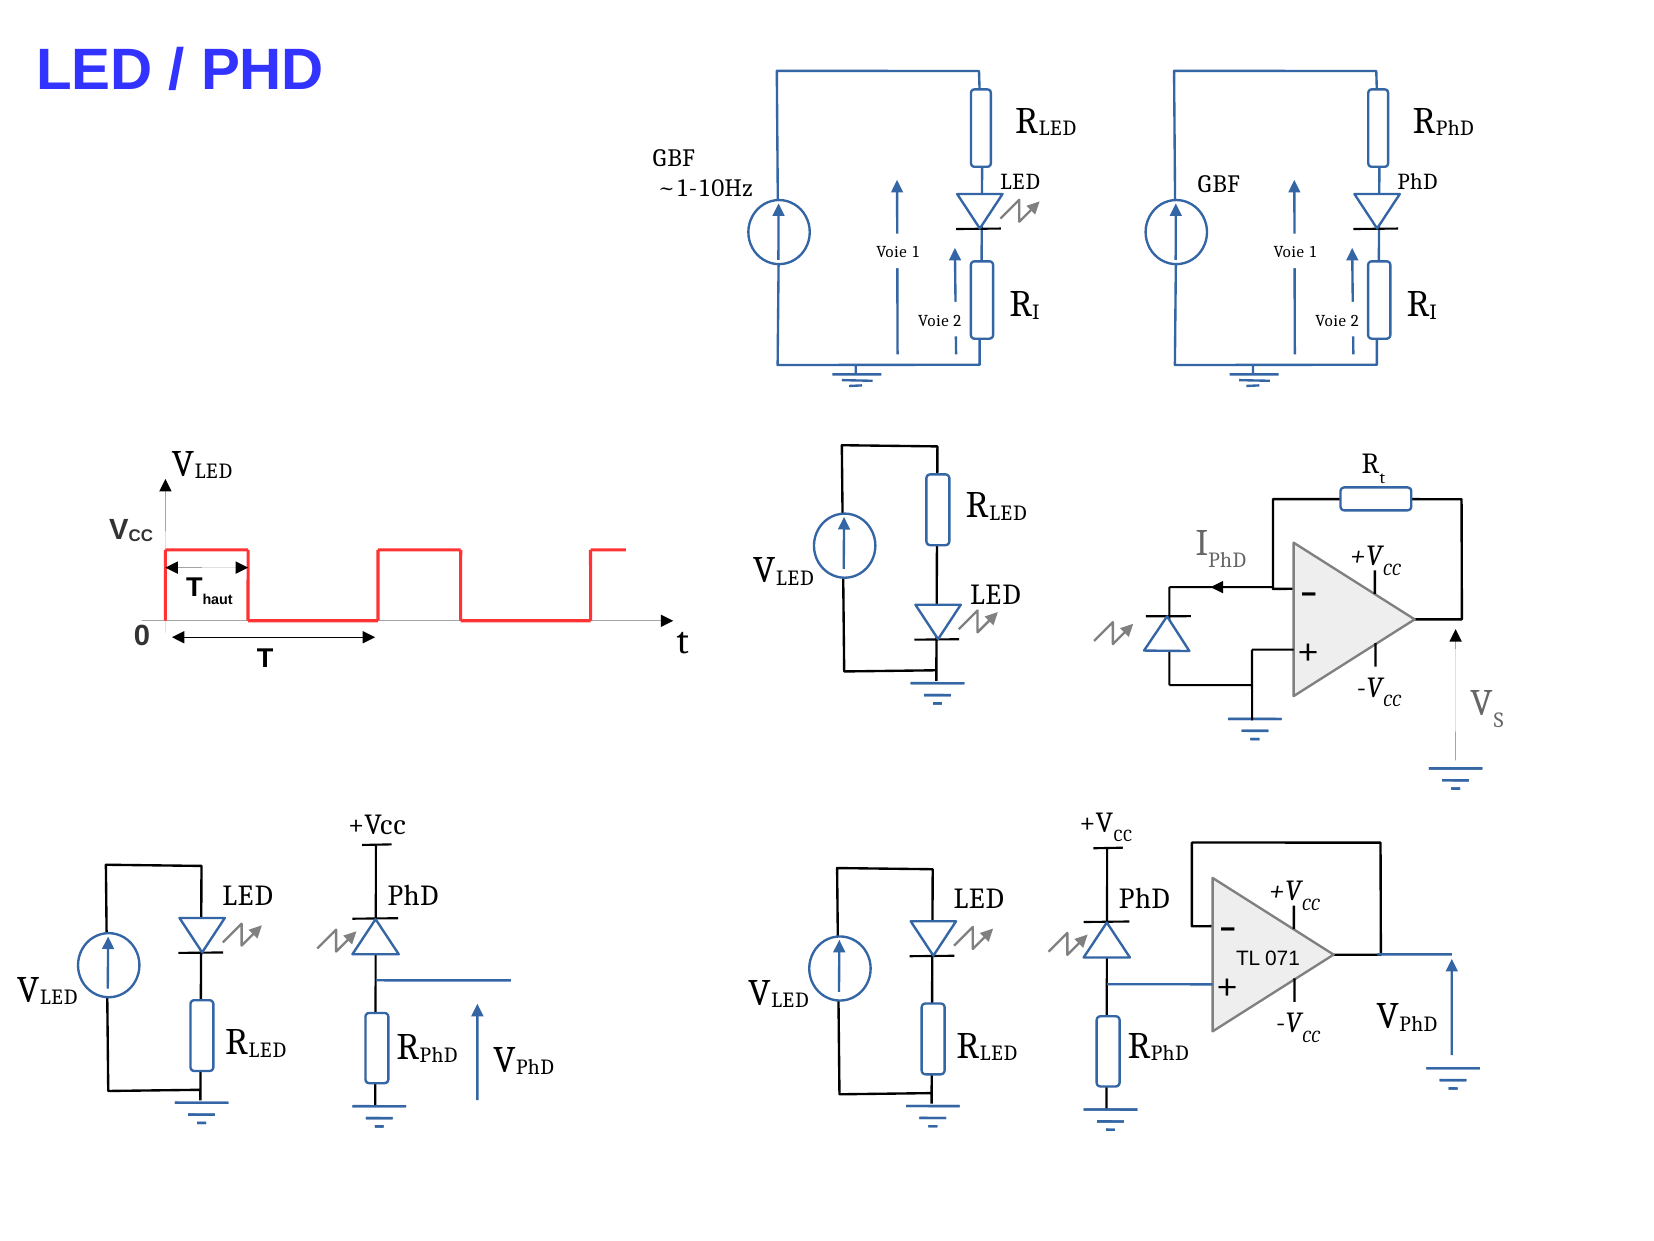

LED / PHD

RLED
RPhD

GBF
 ~1-10Hz

LED
PhD
GBF

Voie 1
Voie 1

RI
RI
Voie 2
Voie 2

VLED
Rt

RLED

VCC

IPhD

+VCC
VLED
-

Thaut
LED

0
t

+

T

-VCC
VS

+VCC
+Vcc

+VCC

LED
PhD
LED
PhD

-

TL 071

+

VLED

VLED

VPhD

-VCC

RLED

RPhD
RLED
RPhD

VPhD